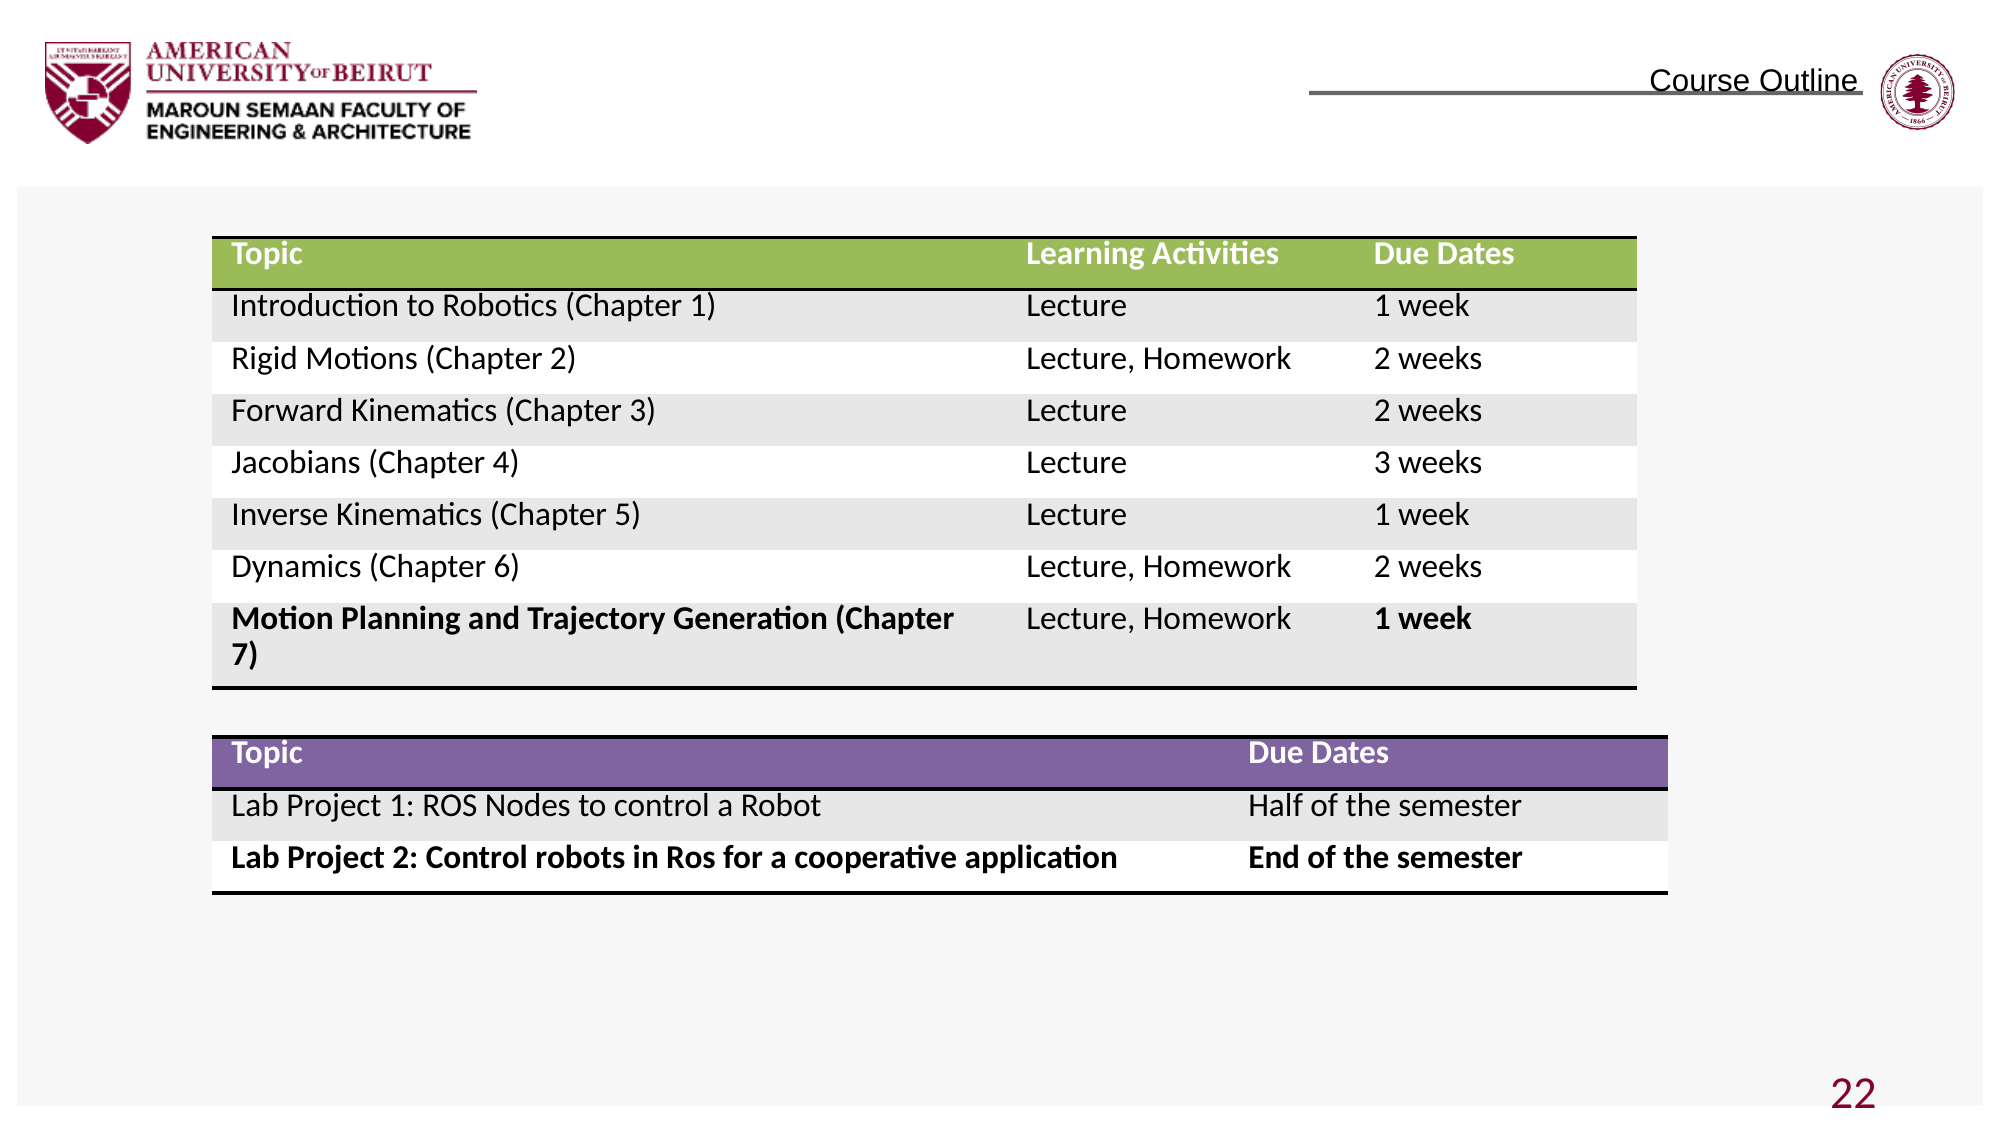

Course Outline
| Topic | Learning Activities | Due Dates |
| --- | --- | --- |
| Introduction to Robotics (Chapter 1) | Lecture | 1 week |
| Rigid Motions (Chapter 2) | Lecture, Homework | 2 weeks |
| Forward Kinematics (Chapter 3) | Lecture | 2 weeks |
| Jacobians (Chapter 4) | Lecture | 3 weeks |
| Inverse Kinematics (Chapter 5) | Lecture | 1 week |
| Dynamics (Chapter 6) | Lecture, Homework | 2 weeks |
| Motion Planning and Trajectory Generation (Chapter 7) | Lecture, Homework | 1 week |
| Topic | Due Dates |
| --- | --- |
| Lab Project 1: ROS Nodes to control a Robot | Half of the semester |
| Lab Project 2: Control robots in Ros for a cooperative application | End of the semester |